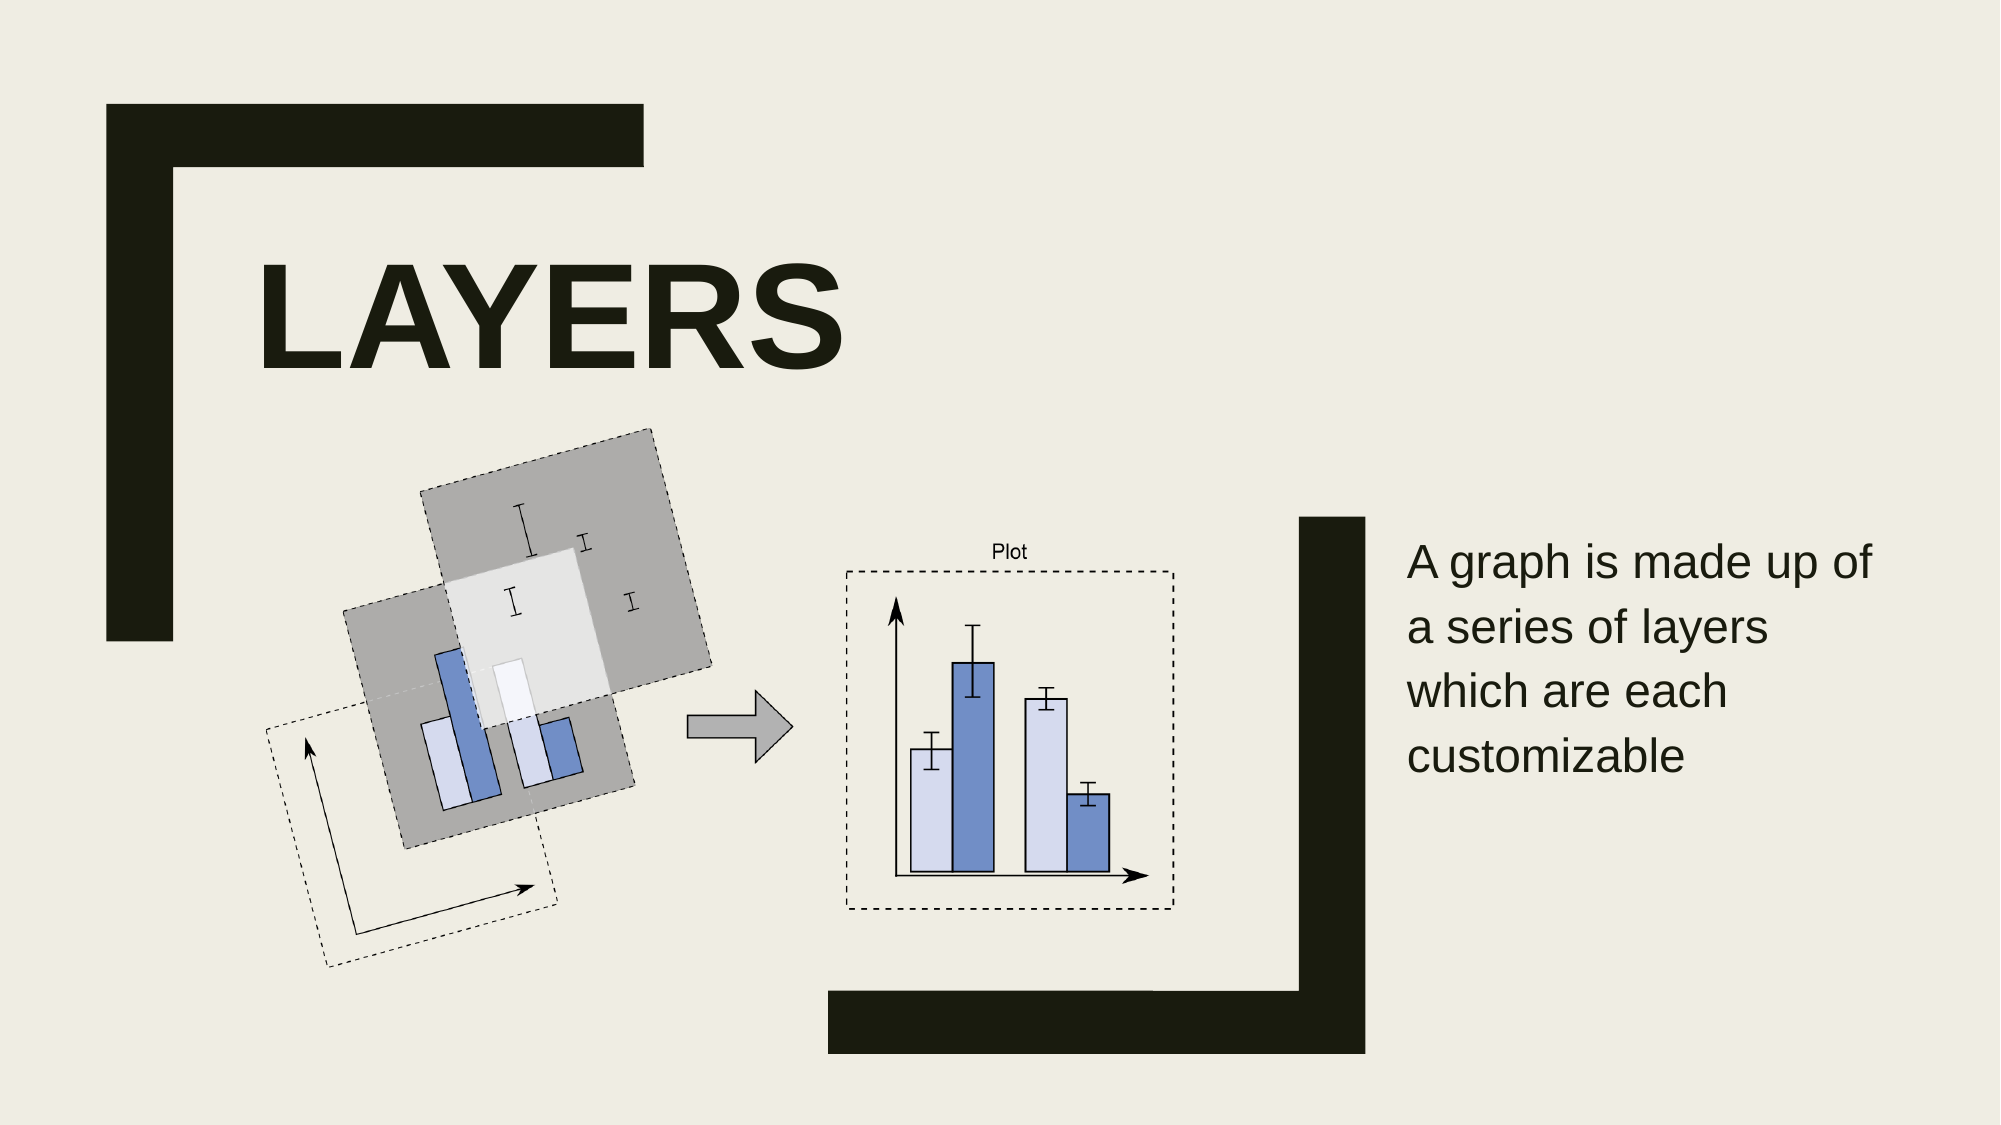

# Layers

A graph is made up of a series of layers which are each customizable